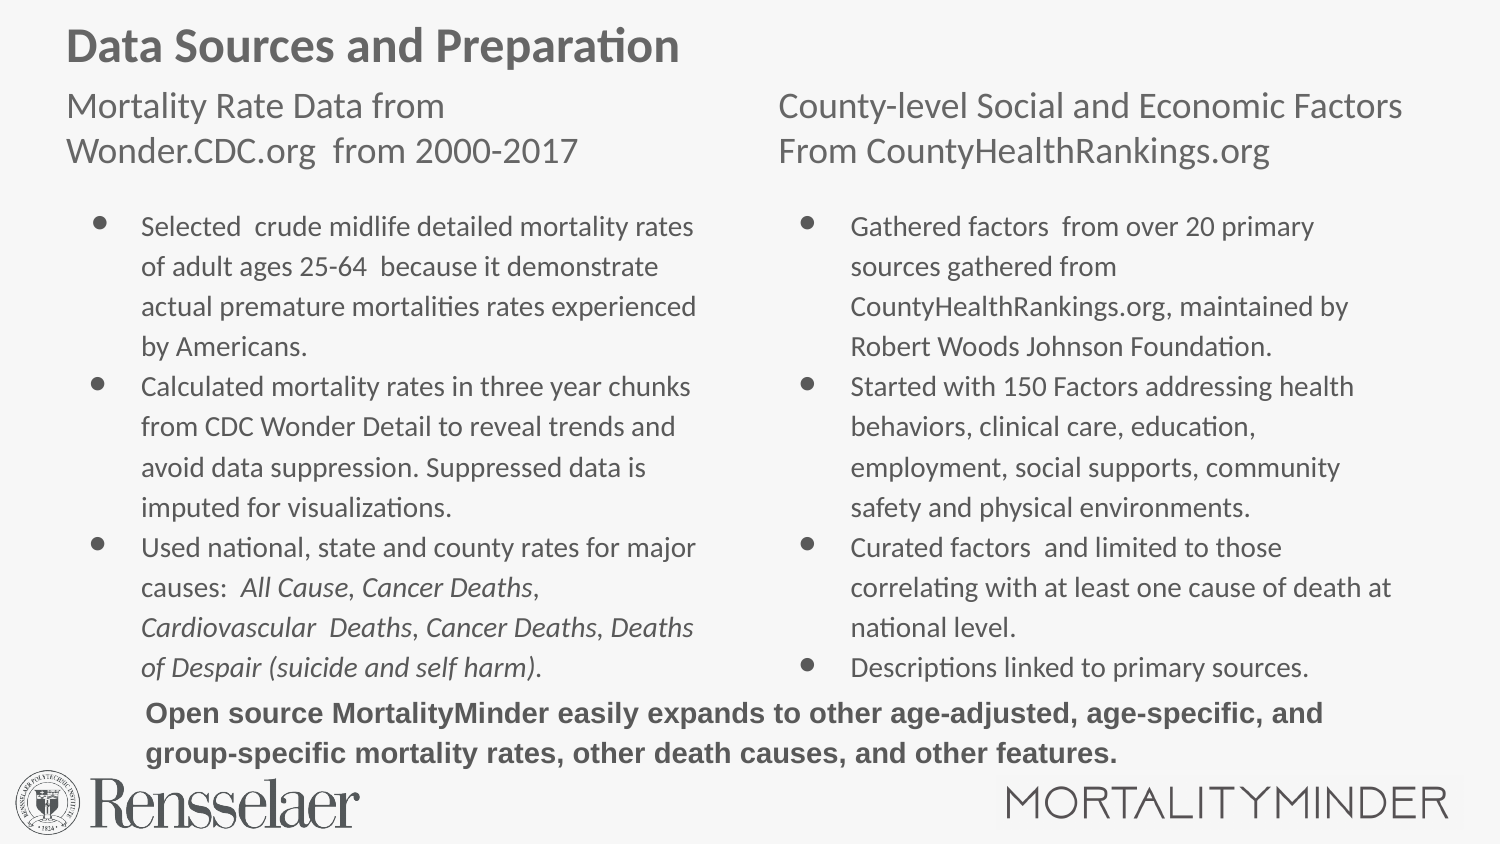

Data Sources and Preparation
# Mortality Rate Data from Wonder.CDC.org  from 2000-2017
County-level Social and Economic Factors
From CountyHealthRankings.org
Gathered factors  from over 20 primary sources gathered from CountyHealthRankings.org, maintained by Robert Woods Johnson Foundation.
Started with 150 Factors addressing health behaviors, clinical care, education, employment, social supports, community safety and physical environments.
Curated factors  and limited to those correlating with at least one cause of death at  national level.
Descriptions linked to primary sources.
Selected  crude midlife detailed mortality rates of adult ages 25-64  because it demonstrate actual premature mortalities rates experienced by Americans.
Calculated mortality rates in three year chunks from CDC Wonder Detail to reveal trends and avoid data suppression. Suppressed data is imputed for visualizations.
Used national, state and county rates for major causes:  All Cause, Cancer Deaths, Cardiovascular  Deaths, Cancer Deaths, Deaths of Despair (suicide and self harm).

Open source MortalityMinder easily expands to other age-adjusted, age-specific, and group-specific mortality rates, other death causes, and other features.